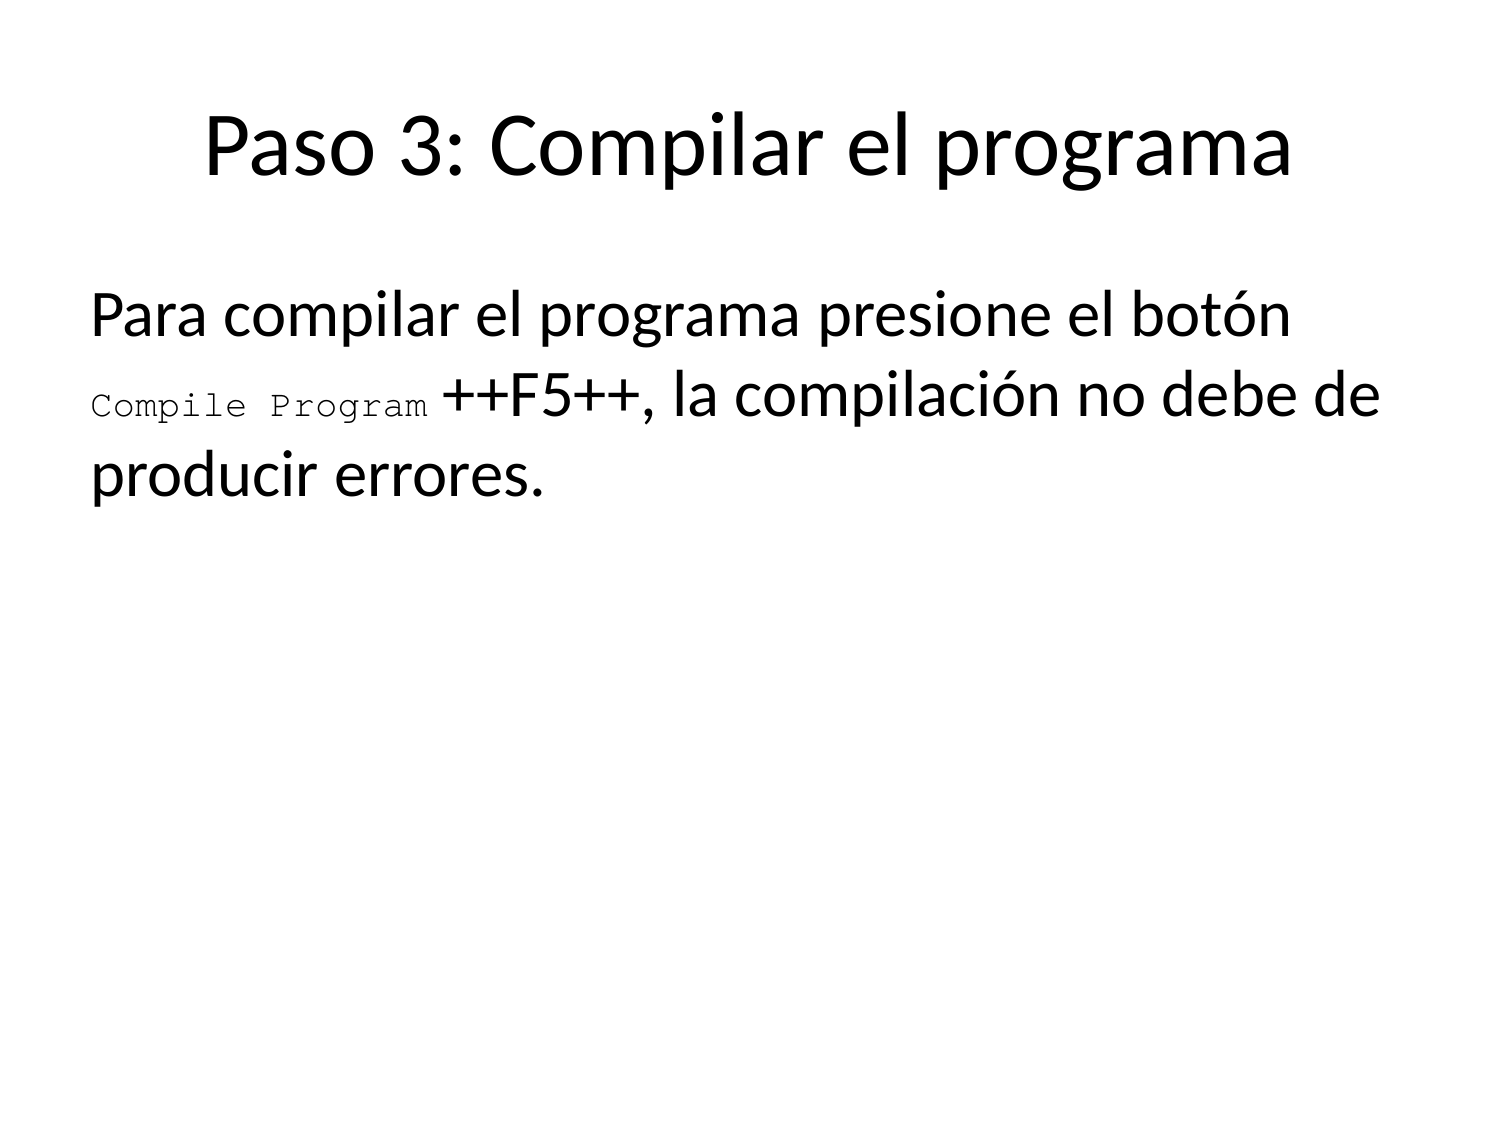

# Paso 3: Compilar el programa
Para compilar el programa presione el botón Compile Program ++F5++, la compilación no debe de producir errores.